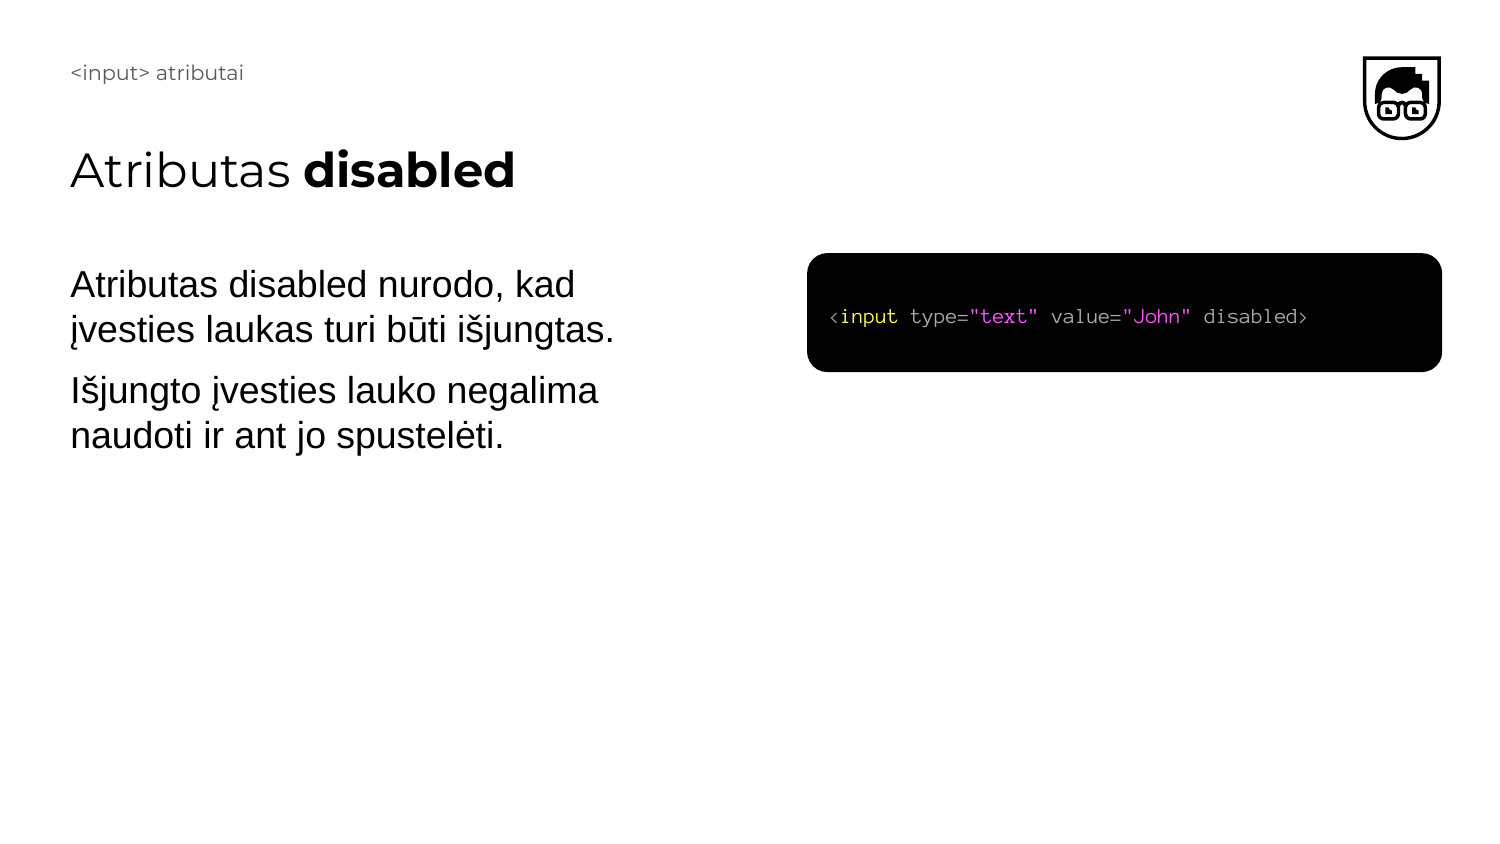

<input> atributai
# Atributas disabled
Atributas disabled nurodo, kad įvesties laukas turi būti išjungtas.
Išjungto įvesties lauko negalima naudoti ir ant jo spustelėti.
<input type="text" value="John" disabled>